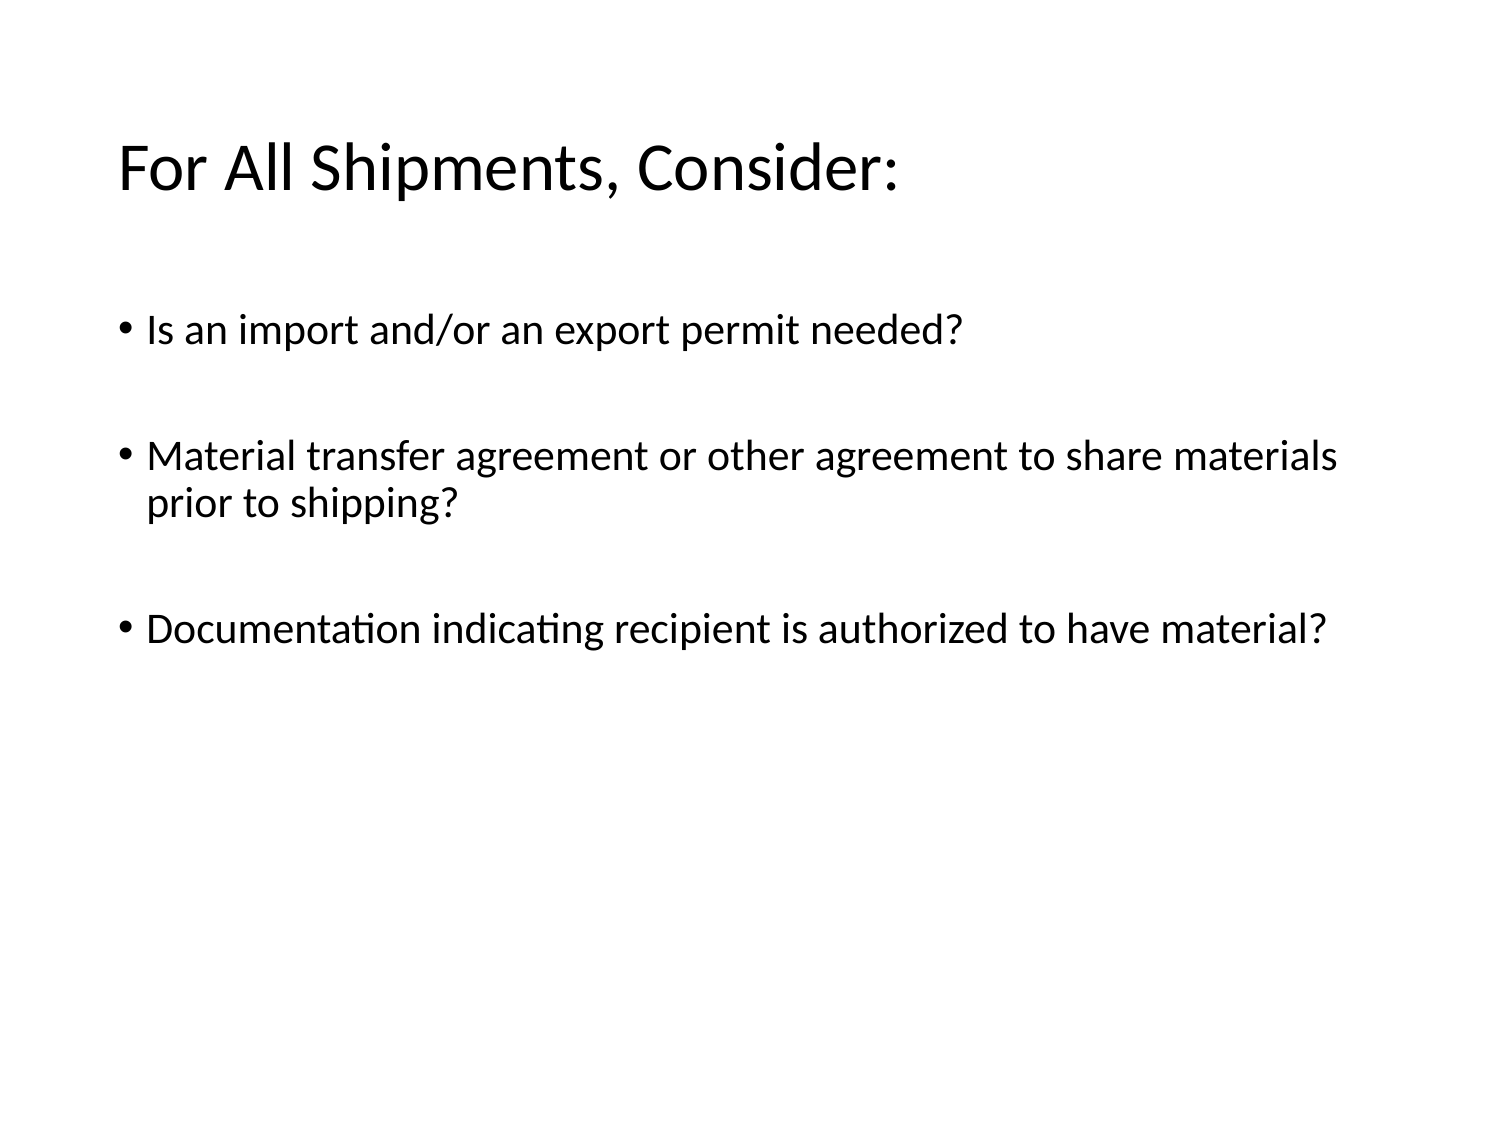

# For All Shipments, Consider:
Is an import and/or an export permit needed?

Material transfer agreement or other agreement to share materials prior to shipping?

Documentation indicating recipient is authorized to have material?

Slide 46